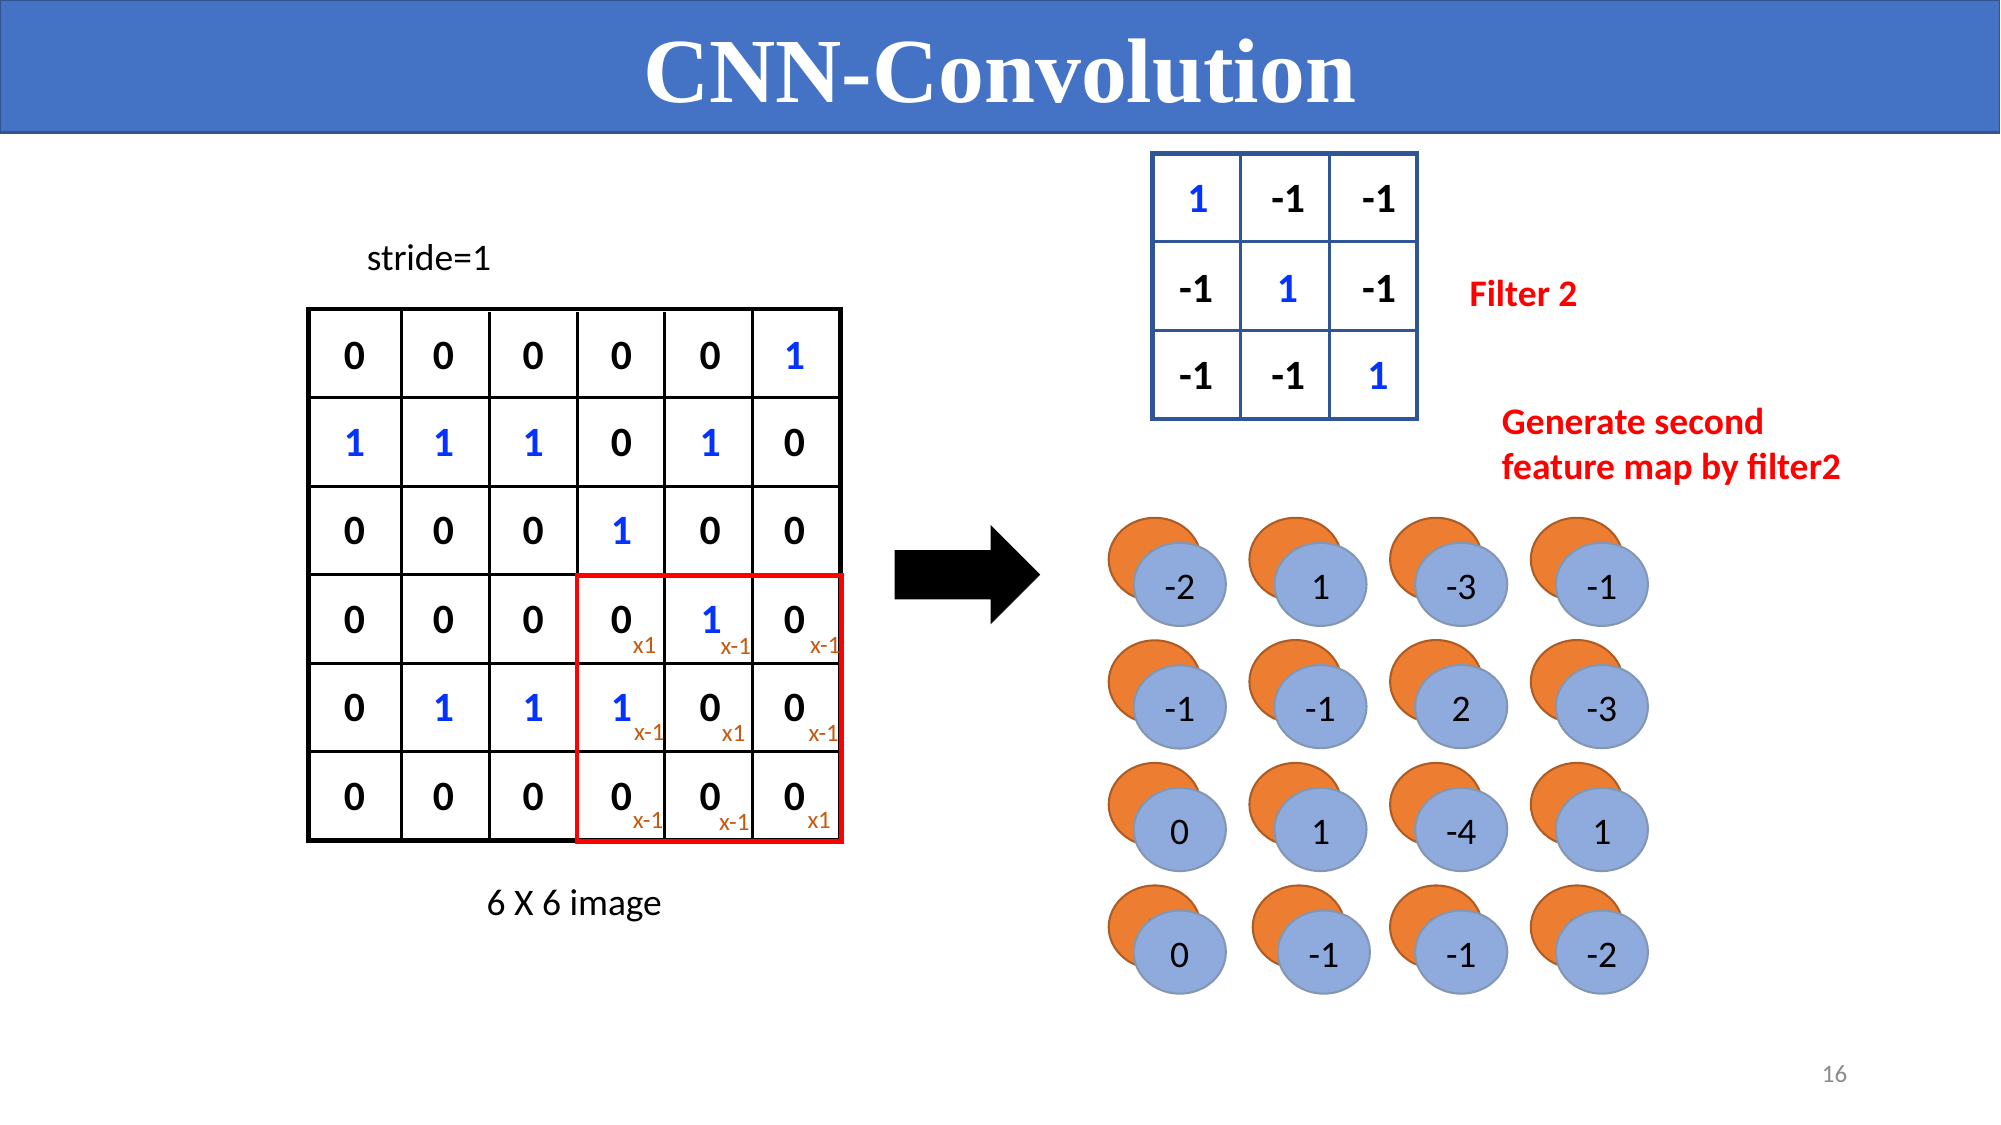

CNN-Convolution

1
-1
-1
stride=1
-1
-1
1
Filter 2

0
0
0
0
0
1
1
1
1
1
0
1
0
0
0
0
1
0
0
0
0
0
0
1
0
0
1
1
1
0
0
0
0
0
0
0
0
-1
-1
1
Generate second feature map by filter2
3
1
1
-1

-2
1
-3
-1

x-1
x1
x-1
x-1
x1
x-1
x1
x-1
x-1
-1
-1
-2
-3
-3
-1
2
-1
-2
-4
-2
-1
0
1
-4
1
6 X 6 image
2
0
0
3
0
-1
-2
-1
16